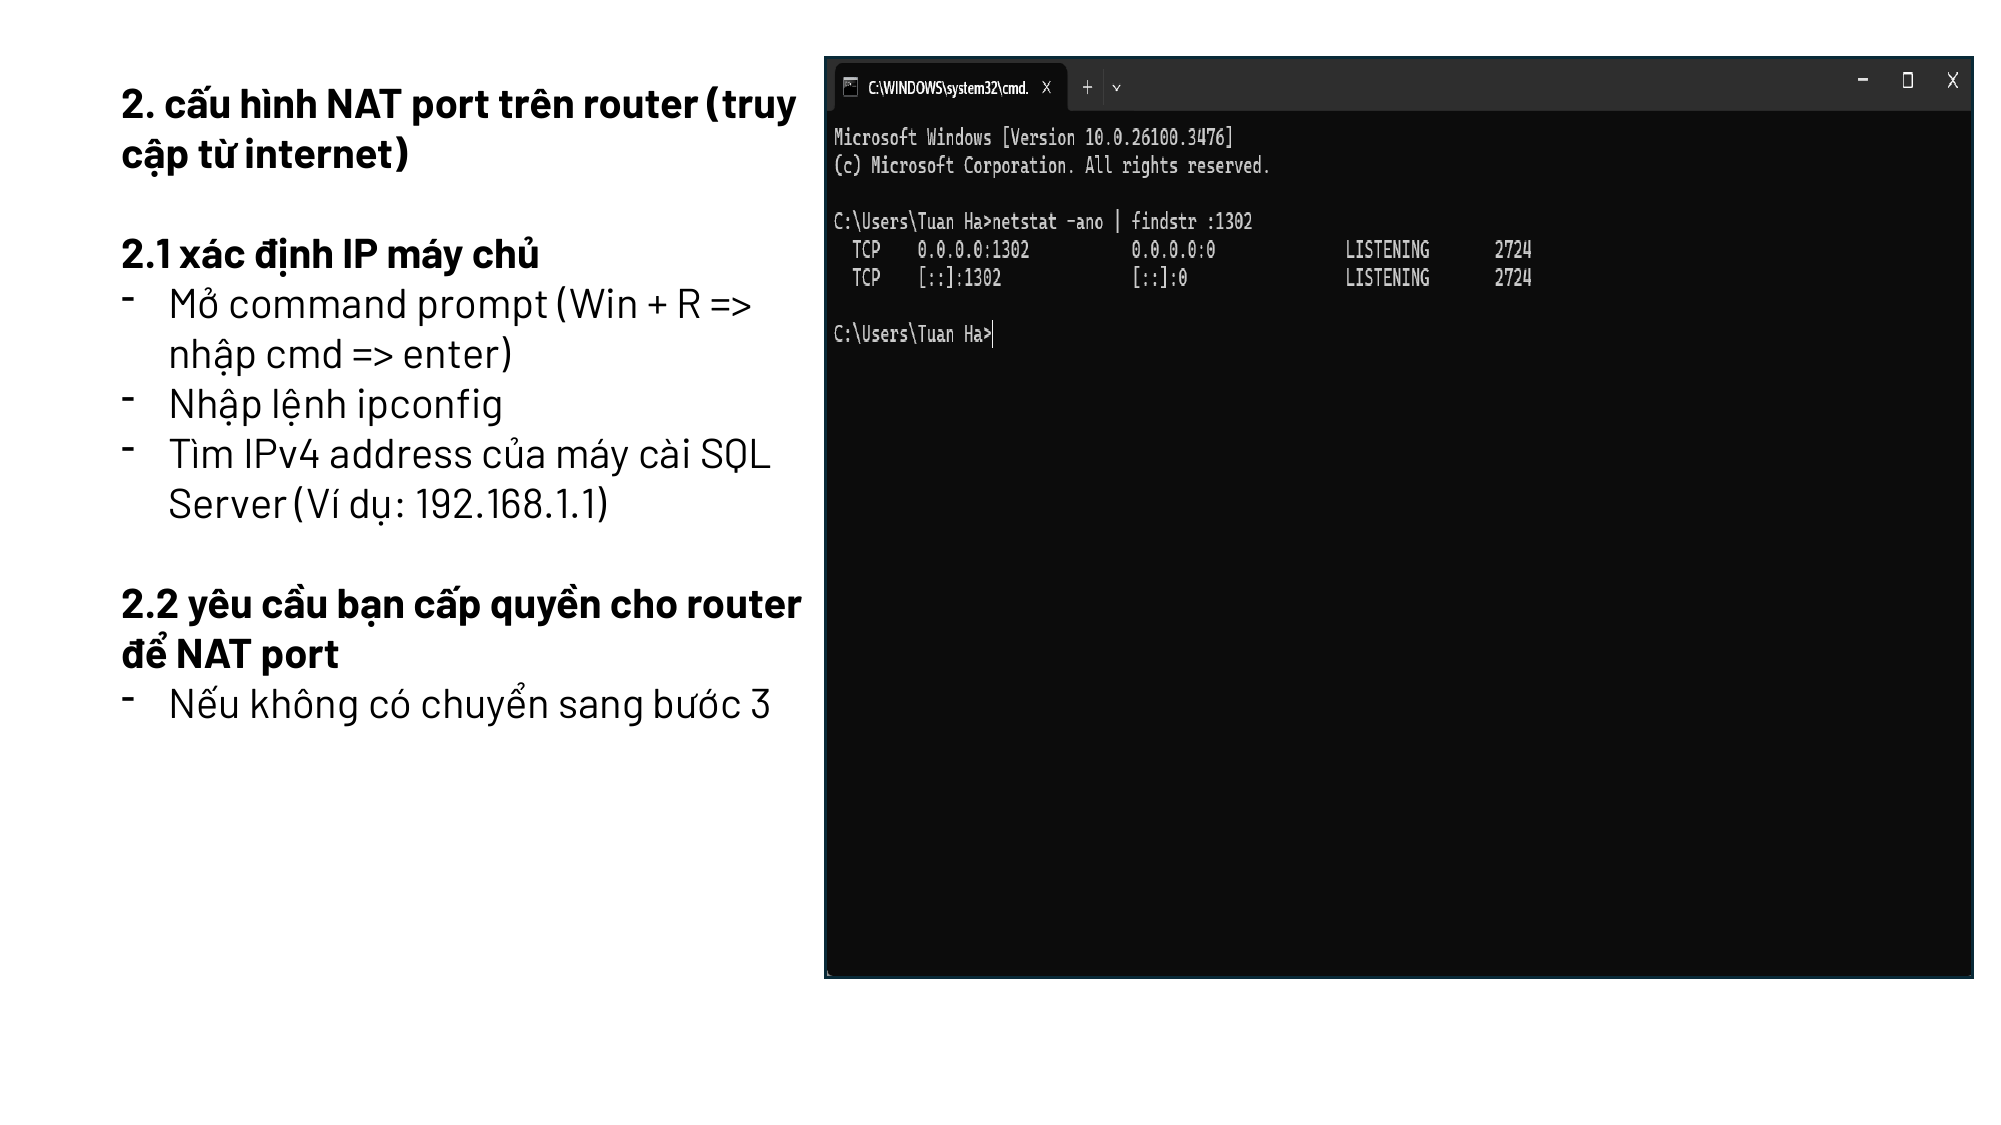

2. cấu hình NAT port trên router (truy cập từ internet)

2.1 xác định IP máy chủ
Mở command prompt (Win + R => nhập cmd => enter)
Nhập lệnh ipconfig
Tìm IPv4 address của máy cài SQL Server (Ví dụ: 192.168.1.1)

2.2 yêu cầu bạn cấp quyền cho router để NAT port
Nếu không có chuyển sang bước 3